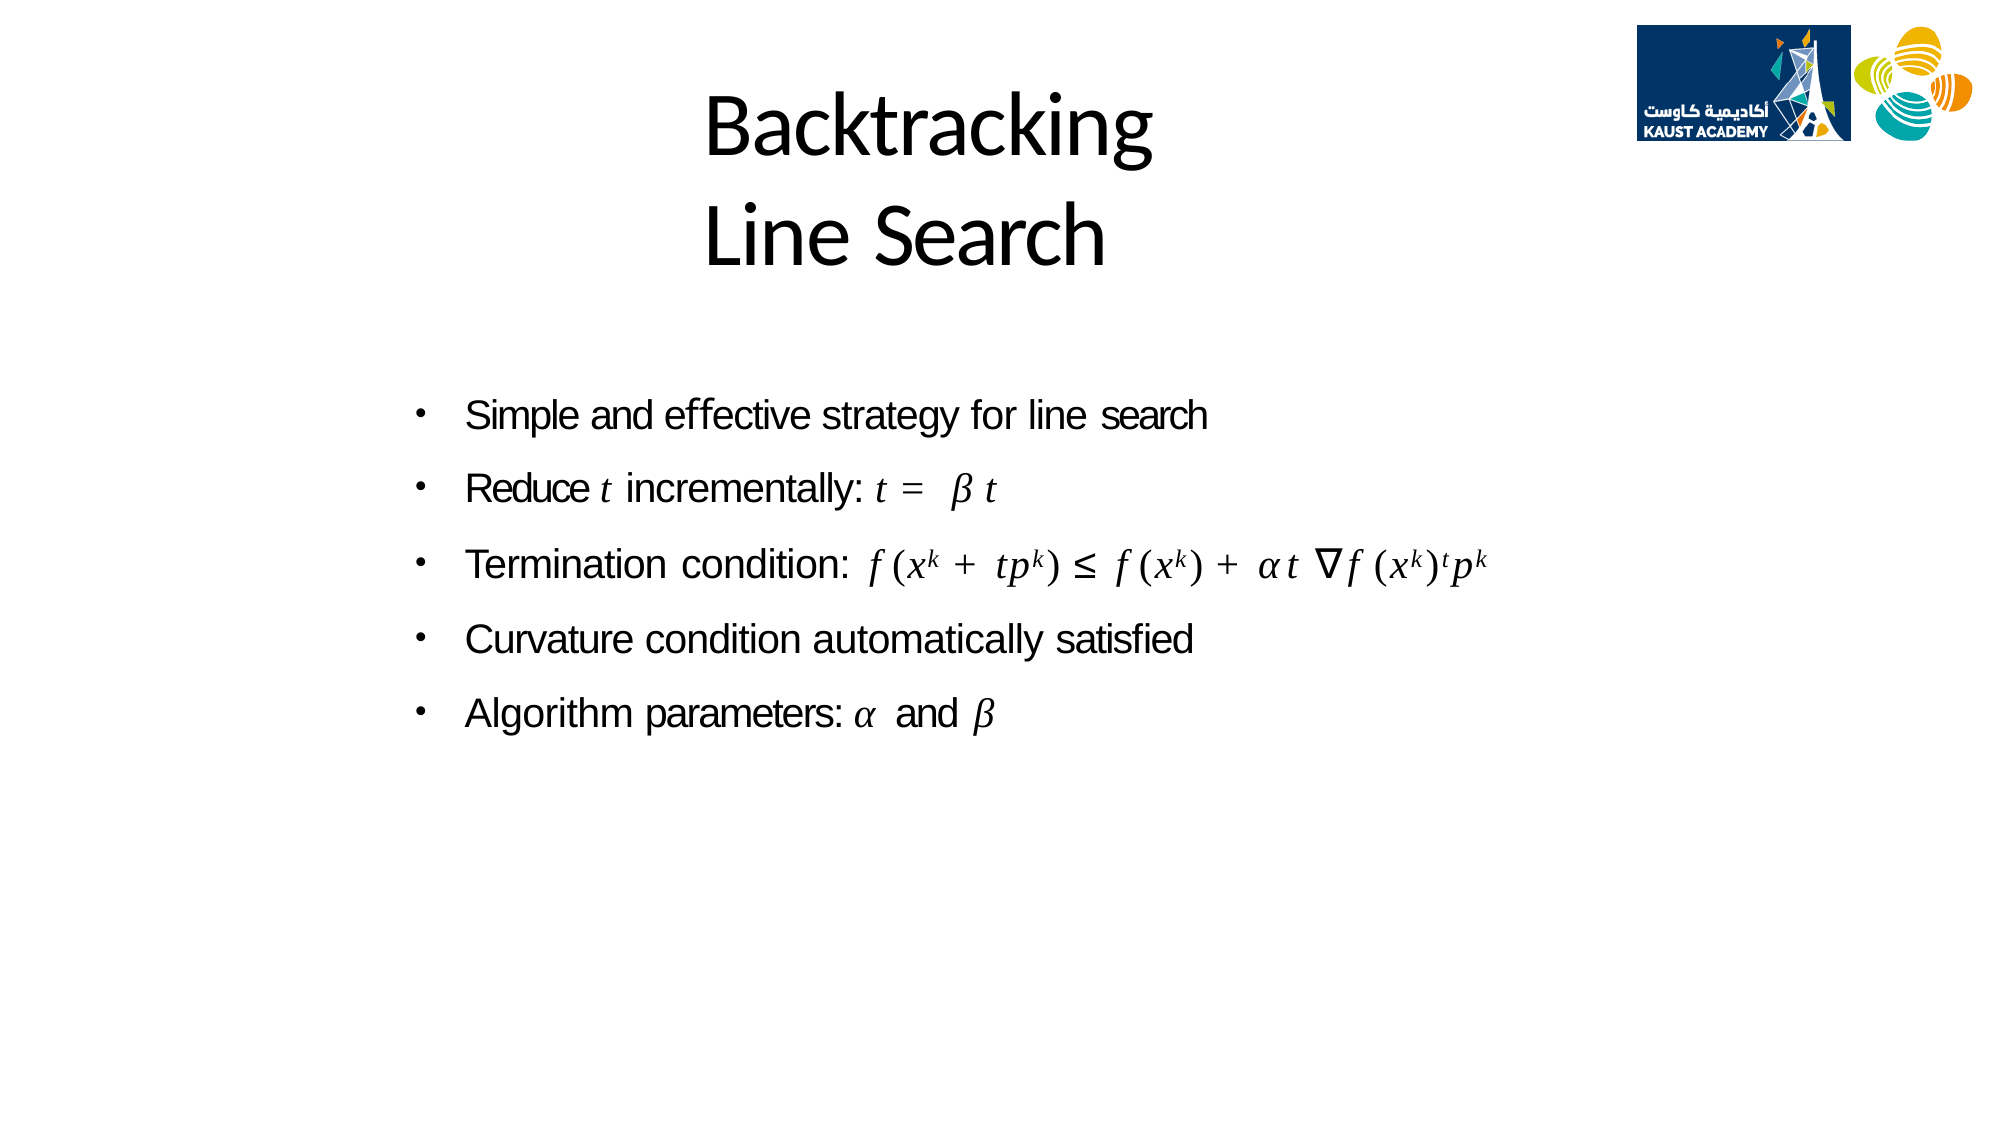

# Backtracking Line Search
Simple and eﬀective strategy for line search
Reduce t incrementally: t = β t
Termination condition: f (xk + tpk) ≤ f (xk) + αt ∇f (xk)tpk
Curvature condition automatically satisﬁed
Algorithm parameters: α and β